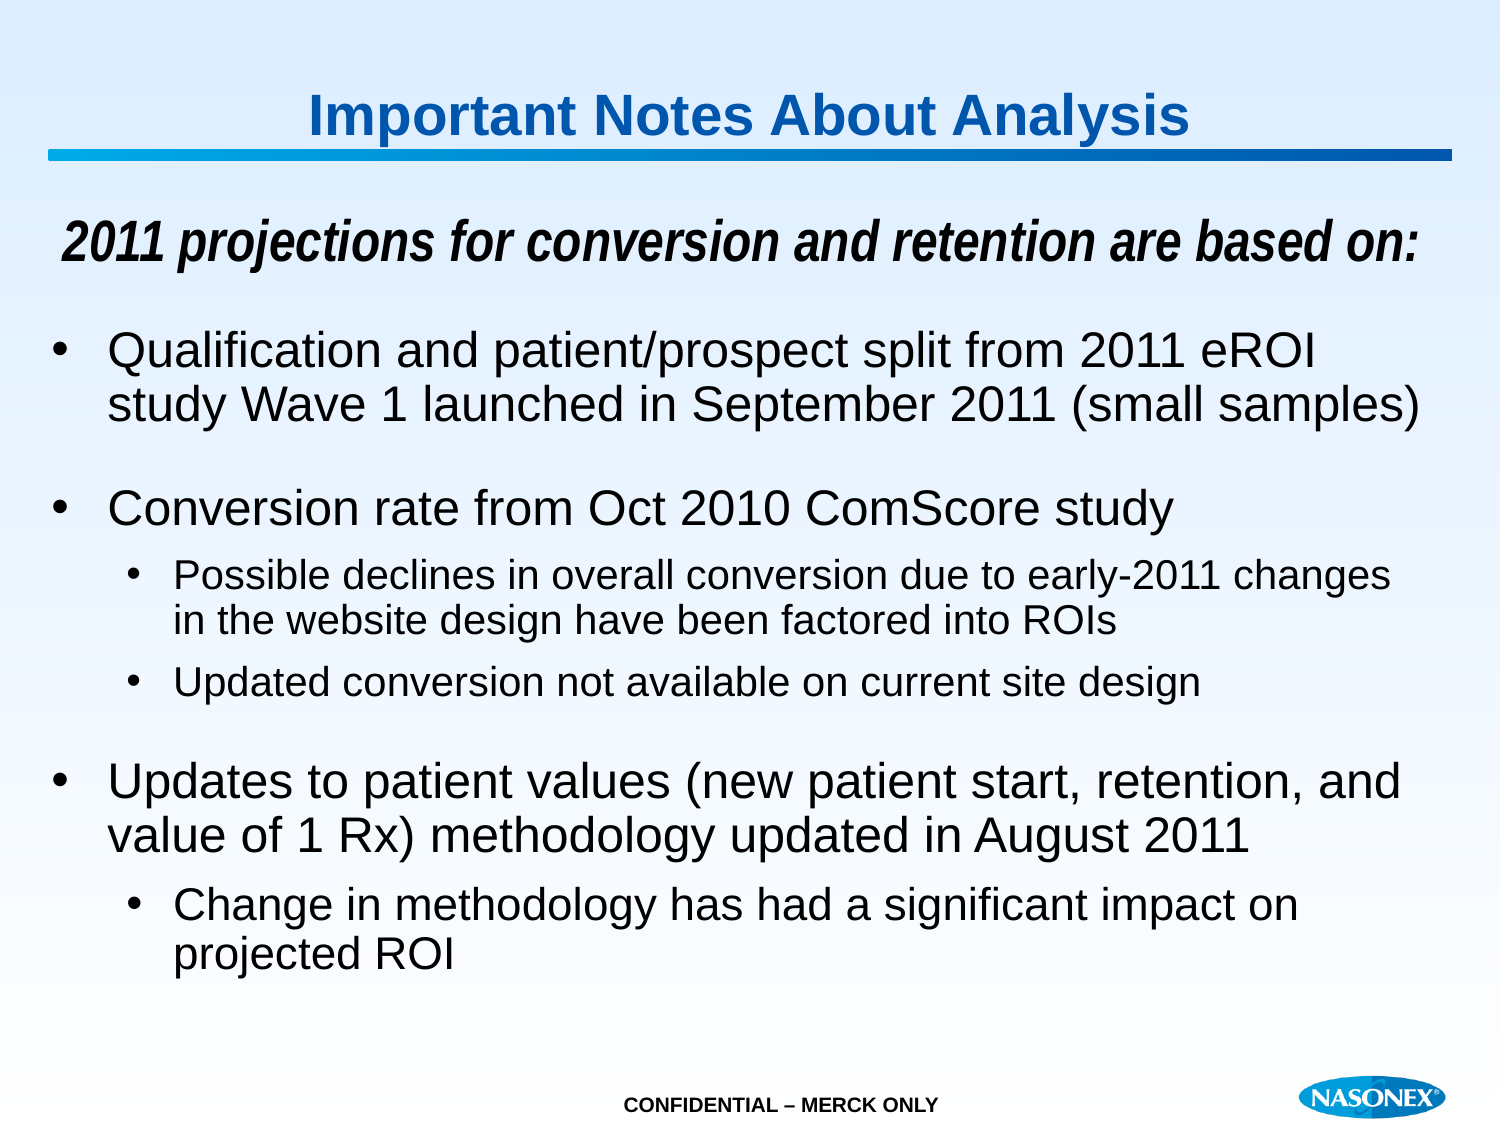

# Important Notes About Analysis
2011 projections for conversion and retention are based on:
Qualification and patient/prospect split from 2011 eROI study Wave 1 launched in September 2011 (small samples)
Conversion rate from Oct 2010 ComScore study
Possible declines in overall conversion due to early-2011 changes in the website design have been factored into ROIs
Updated conversion not available on current site design
Updates to patient values (new patient start, retention, and value of 1 Rx) methodology updated in August 2011
Change in methodology has had a significant impact on projected ROI
CONFIDENTIAL – MERCK ONLY